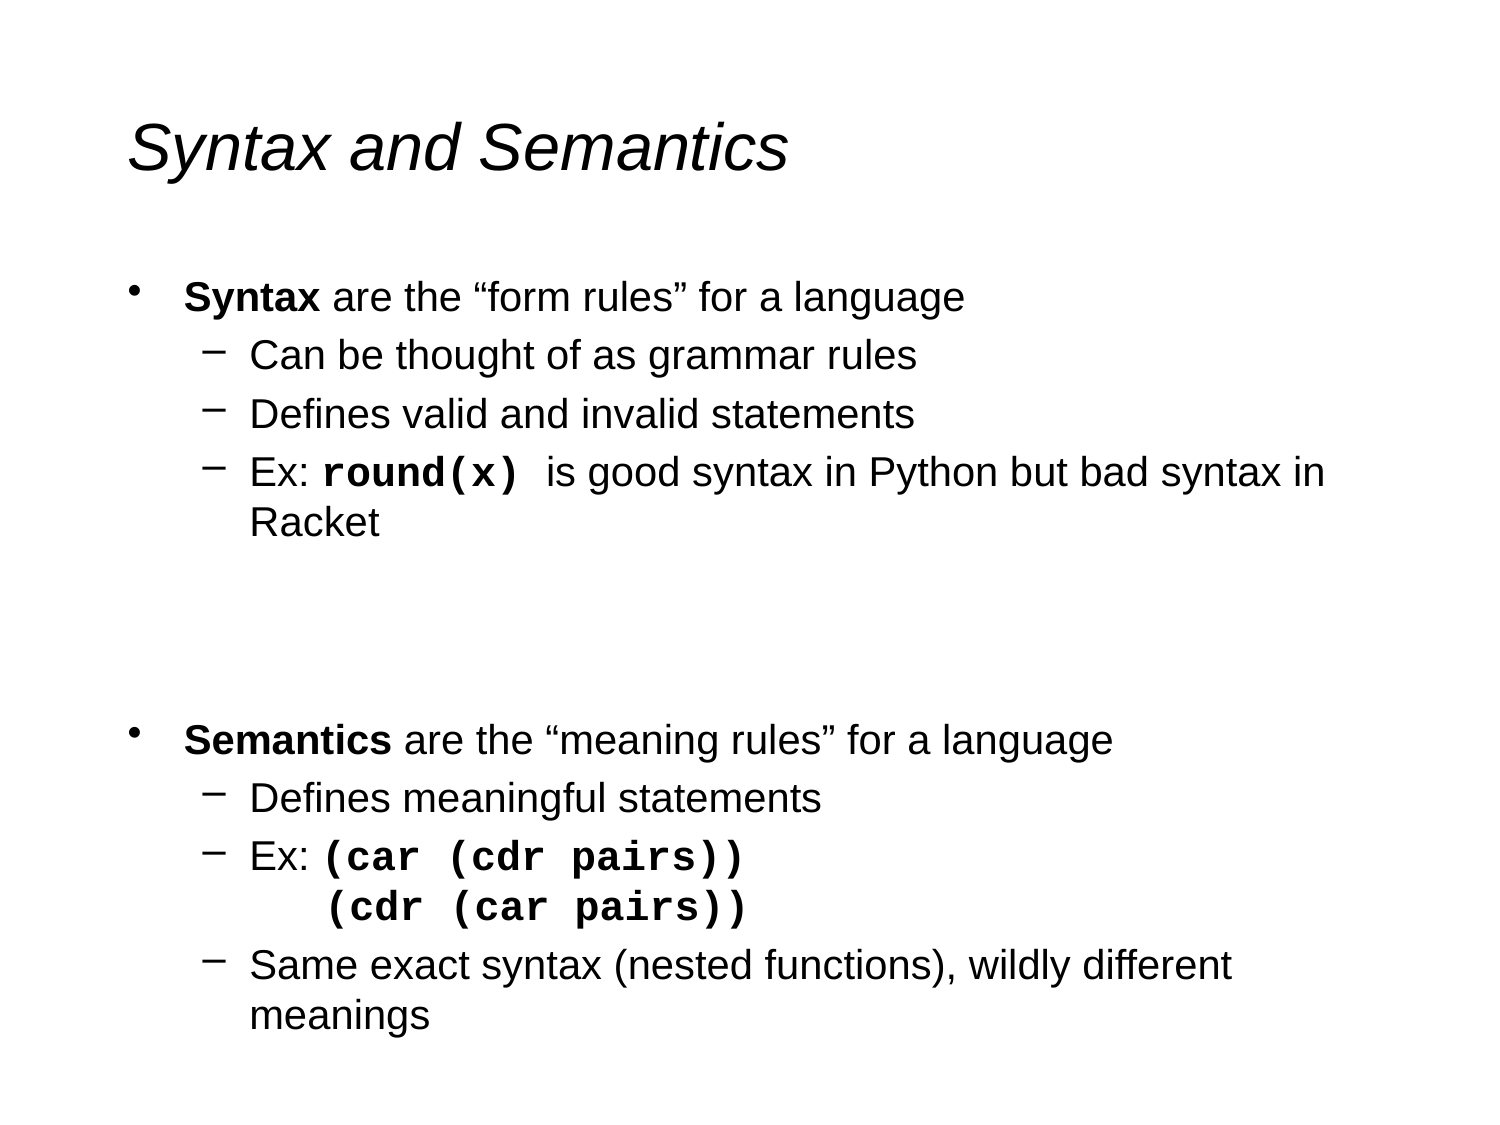

# Syntax and Semantics
Syntax are the “form rules” for a language
Can be thought of as grammar rules
Defines valid and invalid statements
Ex: round(x) is good syntax in Python but bad syntax in Racket

Semantics are the “meaning rules” for a language
Defines meaningful statements
Ex: (car (cdr pairs))
   (cdr (car pairs))
Same exact syntax (nested functions), wildly different meanings